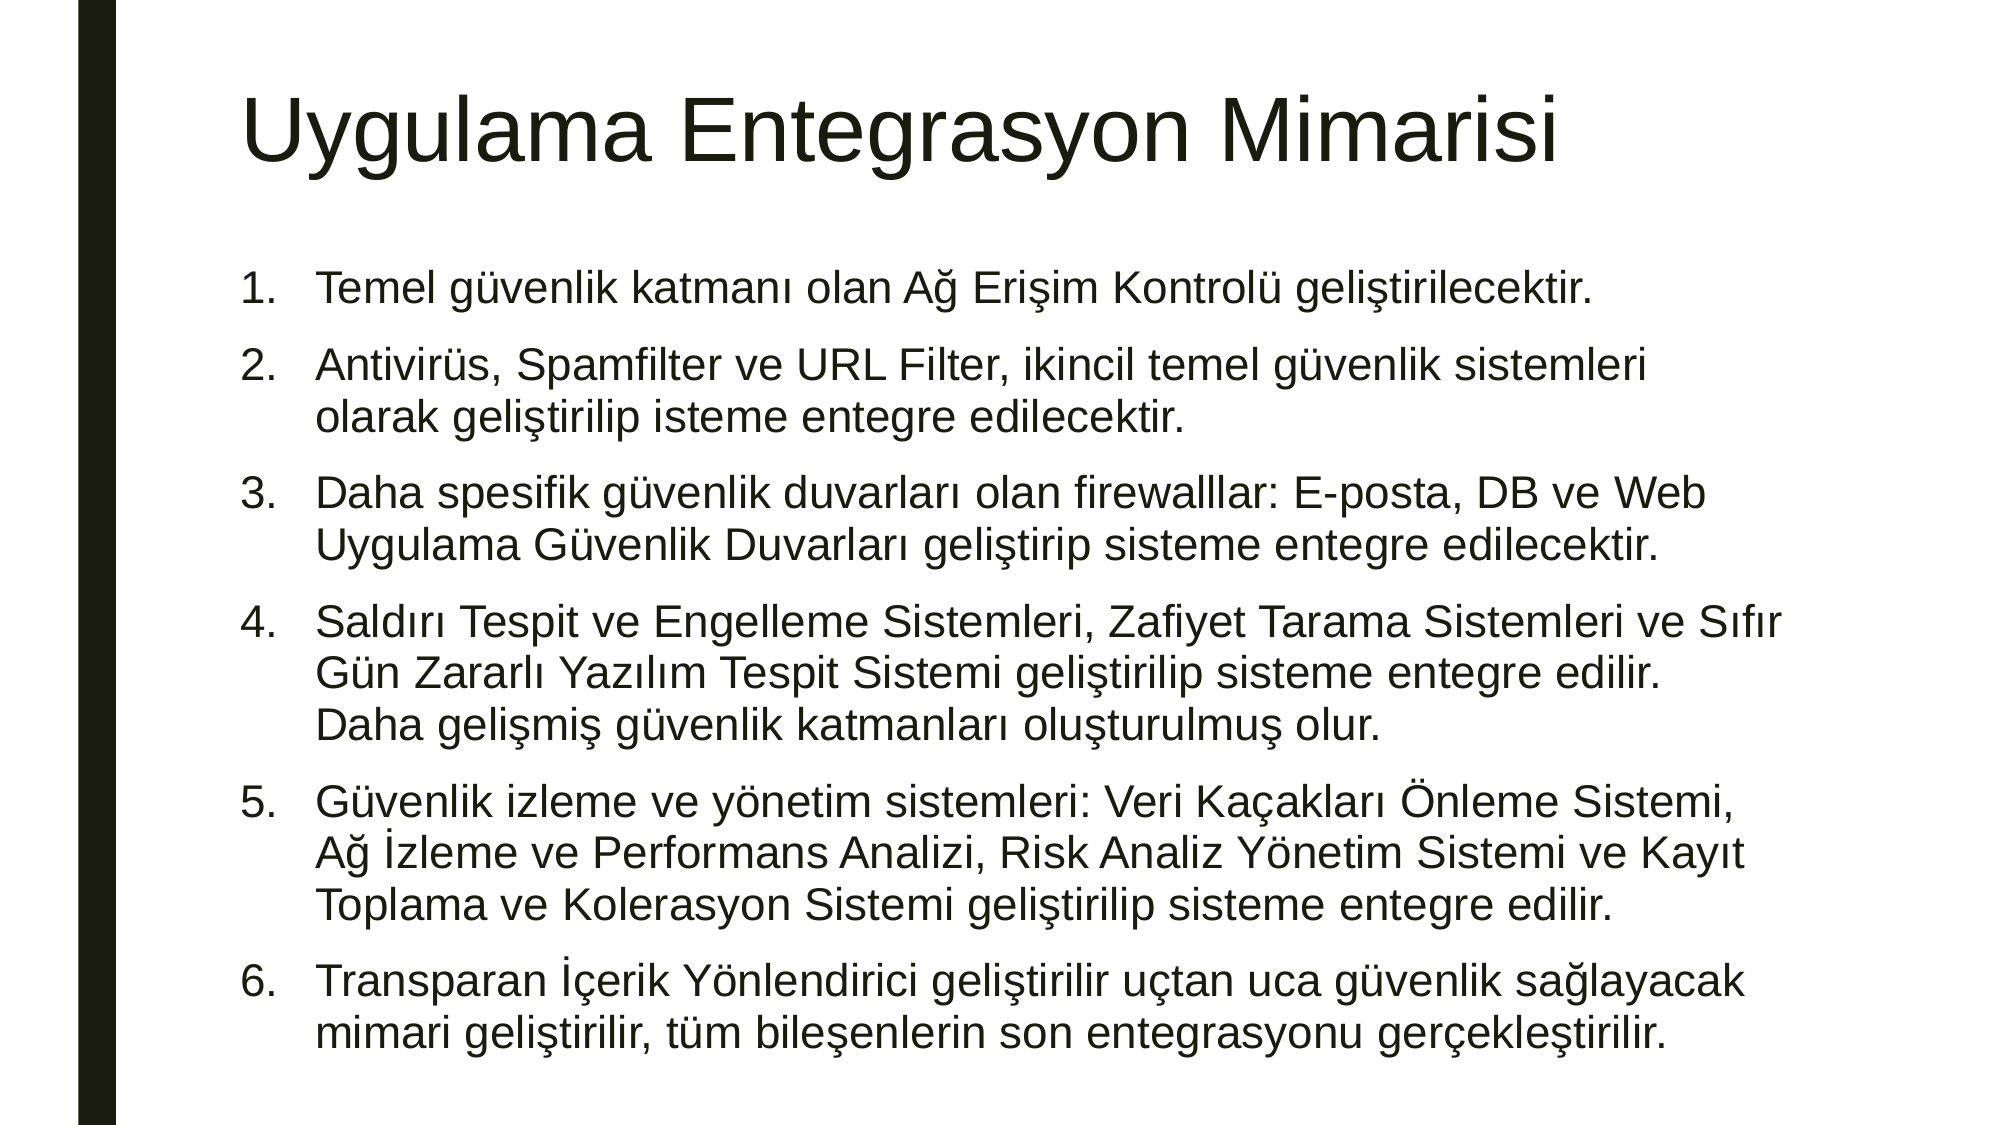

# Uygulama Entegrasyon Mimarisi
Temel güvenlik katmanı olan Ağ Erişim Kontrolü geliştirilecektir.
Antivirüs, Spamfilter ve URL Filter, ikincil temel güvenlik sistemleri olarak geliştirilip isteme entegre edilecektir.
Daha spesifik güvenlik duvarları olan firewalllar: E-posta, DB ve Web Uygulama Güvenlik Duvarları geliştirip sisteme entegre edilecektir.
Saldırı Tespit ve Engelleme Sistemleri, Zafiyet Tarama Sistemleri ve Sıfır Gün Zararlı Yazılım Tespit Sistemi geliştirilip sisteme entegre edilir. Daha gelişmiş güvenlik katmanları oluşturulmuş olur.
Güvenlik izleme ve yönetim sistemleri: Veri Kaçakları Önleme Sistemi, Ağ İzleme ve Performans Analizi, Risk Analiz Yönetim Sistemi ve Kayıt Toplama ve Kolerasyon Sistemi geliştirilip sisteme entegre edilir.
Transparan İçerik Yönlendirici geliştirilir uçtan uca güvenlik sağlayacak mimari geliştirilir, tüm bileşenlerin son entegrasyonu gerçekleştirilir.